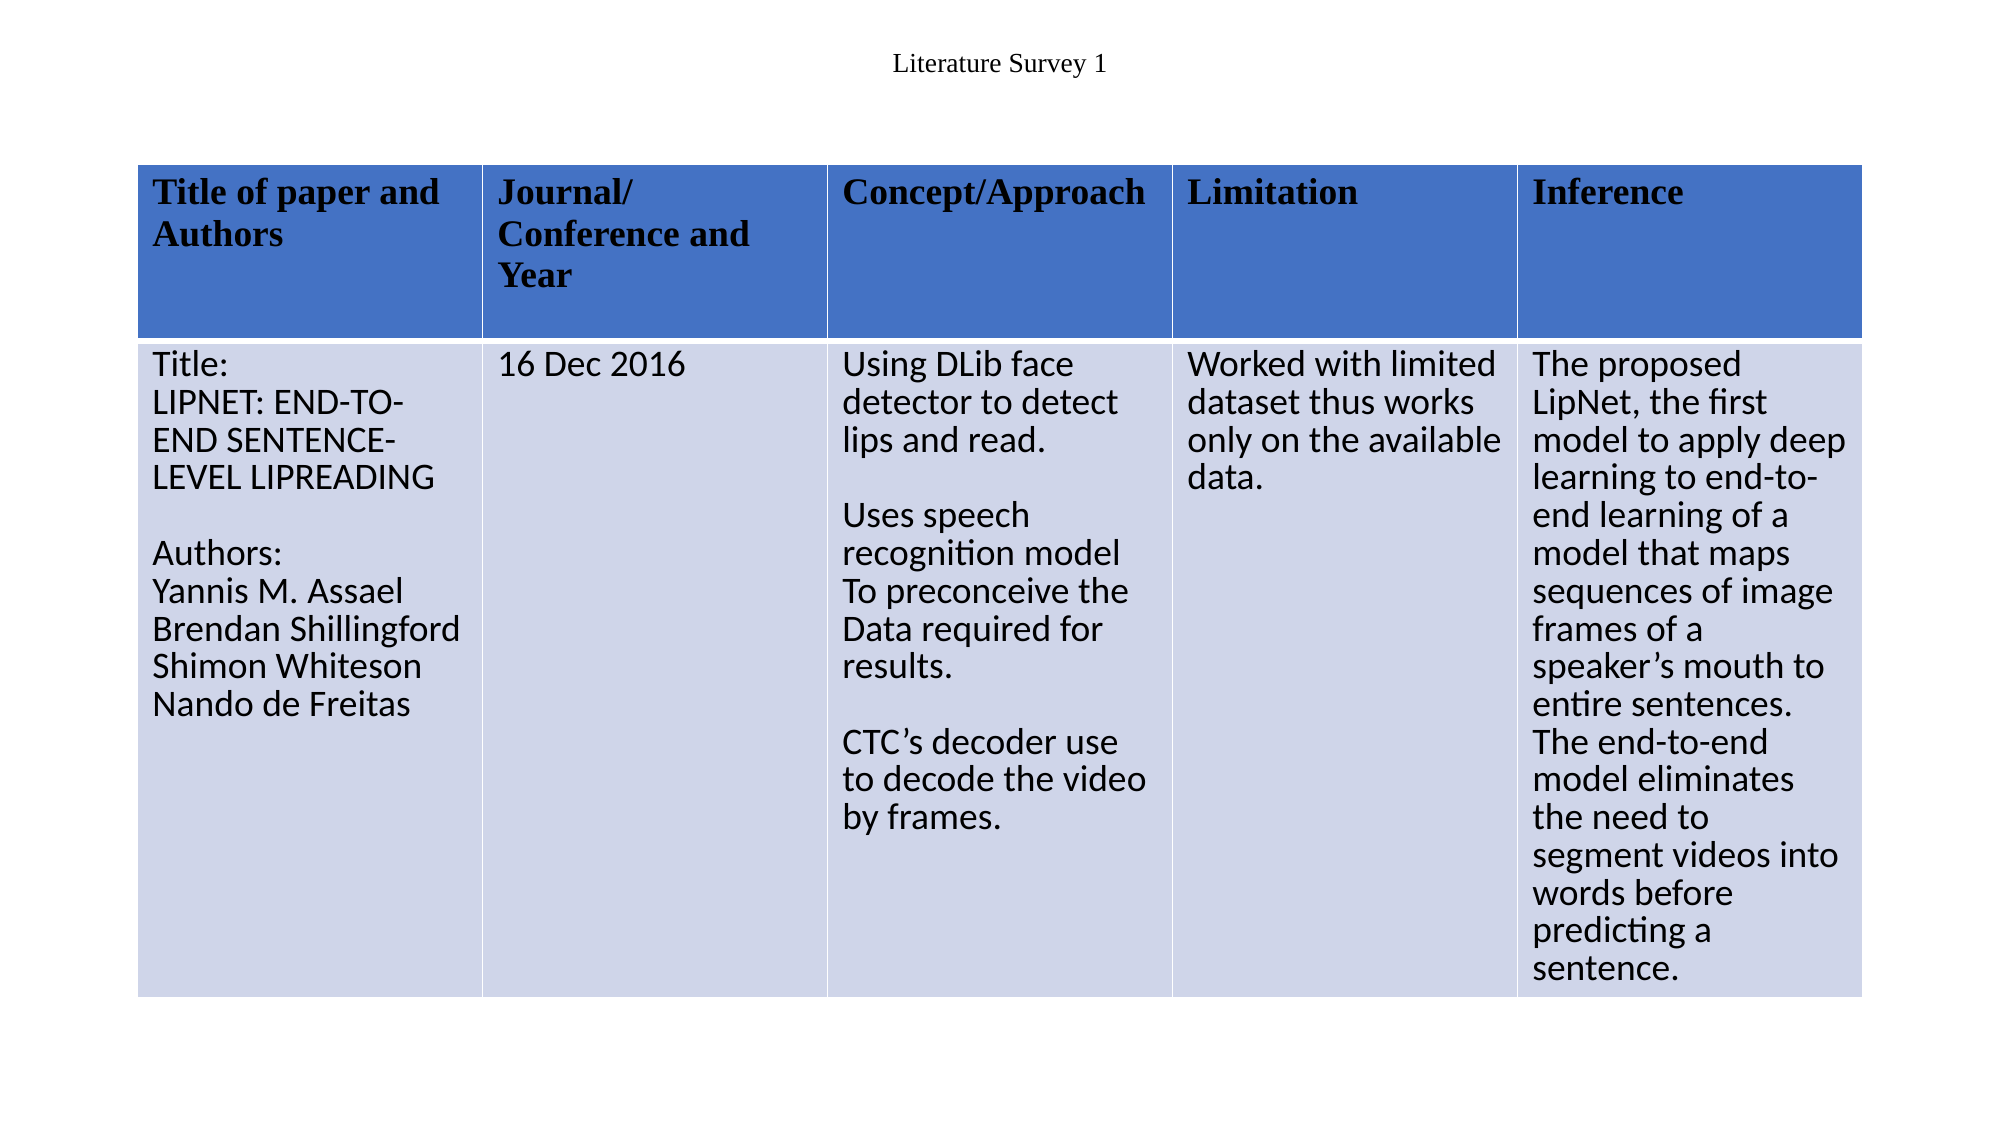

# Literature Survey 1
| Title of paper and Authors | Journal/Conference and Year | Concept/Approach | Limitation | Inference |
| --- | --- | --- | --- | --- |
| Title: LIPNET: END-TO-END SENTENCE-LEVEL LIPREADING Authors: Yannis M. Assael Brendan Shillingford Shimon Whiteson Nando de Freitas | 16 Dec 2016 | Using DLib face detector to detect lips and read. Uses speech recognition model To preconceive the  Data required for results. CTC’s decoder use to decode the video by frames. | Worked with limited dataset thus works only on the available data. | The proposed LipNet, the first model to apply deep learning to end-to-end learning of a model that maps sequences of image frames of a speaker’s mouth to entire sentences. The end-to-end model eliminates the need to segment videos into words before predicting a sentence. |